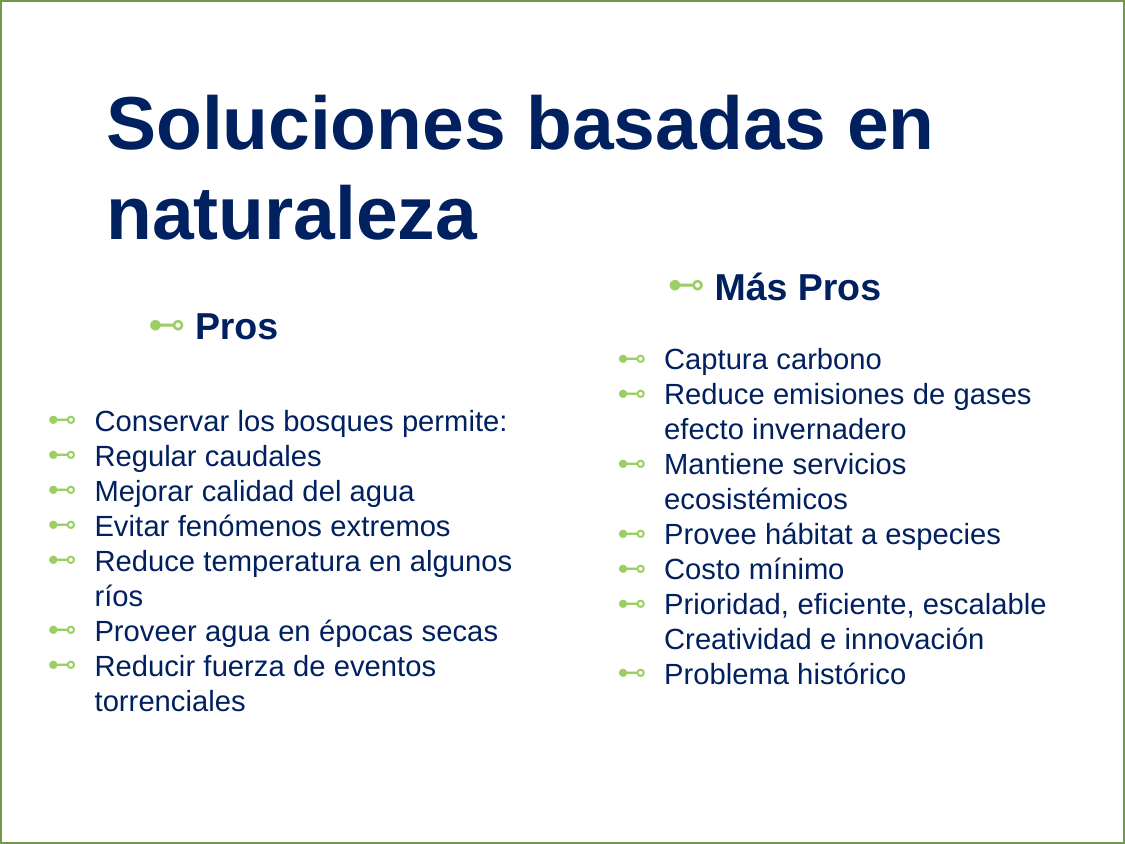

Soluciones basadas en naturaleza
Más Pros
Pros
Captura carbono
Reduce emisiones de gases efecto invernadero
Mantiene servicios ecosistémicos
Provee hábitat a especies
Costo mínimo
Prioridad, eficiente, escalable Creatividad e innovación
Problema histórico

Conservar los bosques permite:
Regular caudales
Mejorar calidad del agua
Evitar fenómenos extremos
Reduce temperatura en algunos ríos
Proveer agua en épocas secas
Reducir fuerza de eventos torrenciales

6